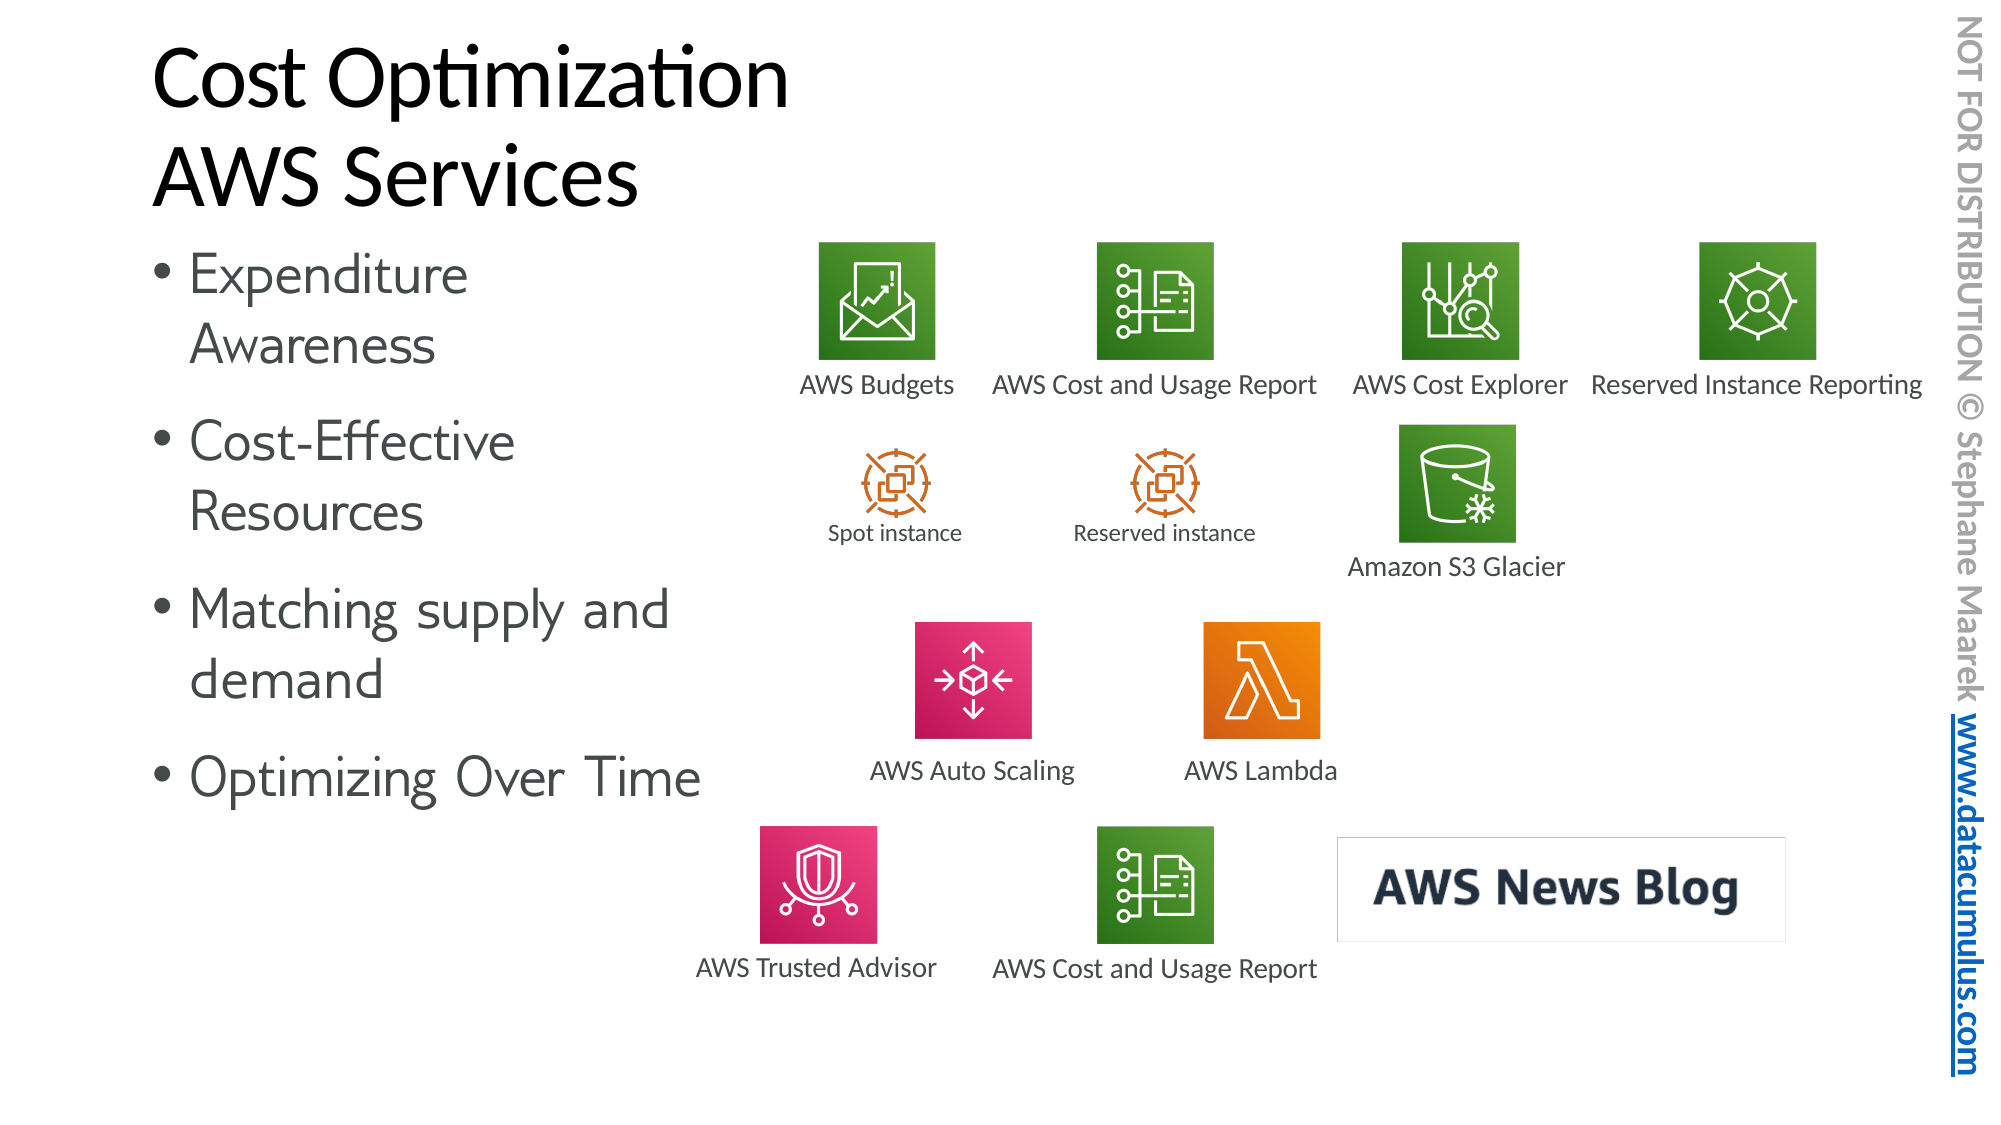

# Cost Optimization  AWS Services
NOT FOR DISTRIBUTION © Stephane Maarek www.datacumulus.com
Expenditure Awareness

AWS Budgets
AWS Cost and Usage Report
AWS Cost Explorer
Reserved Instance Reporting
Cost-Effective Resources

Spot instance
Reserved instance
Amazon S3 Glacier
Matching supply and demand

Optimizing Over Time
AWS Auto Scaling
AWS Lambda

AWS Trusted Advisor
AWS Cost and Usage Report
© Stephane Maarek